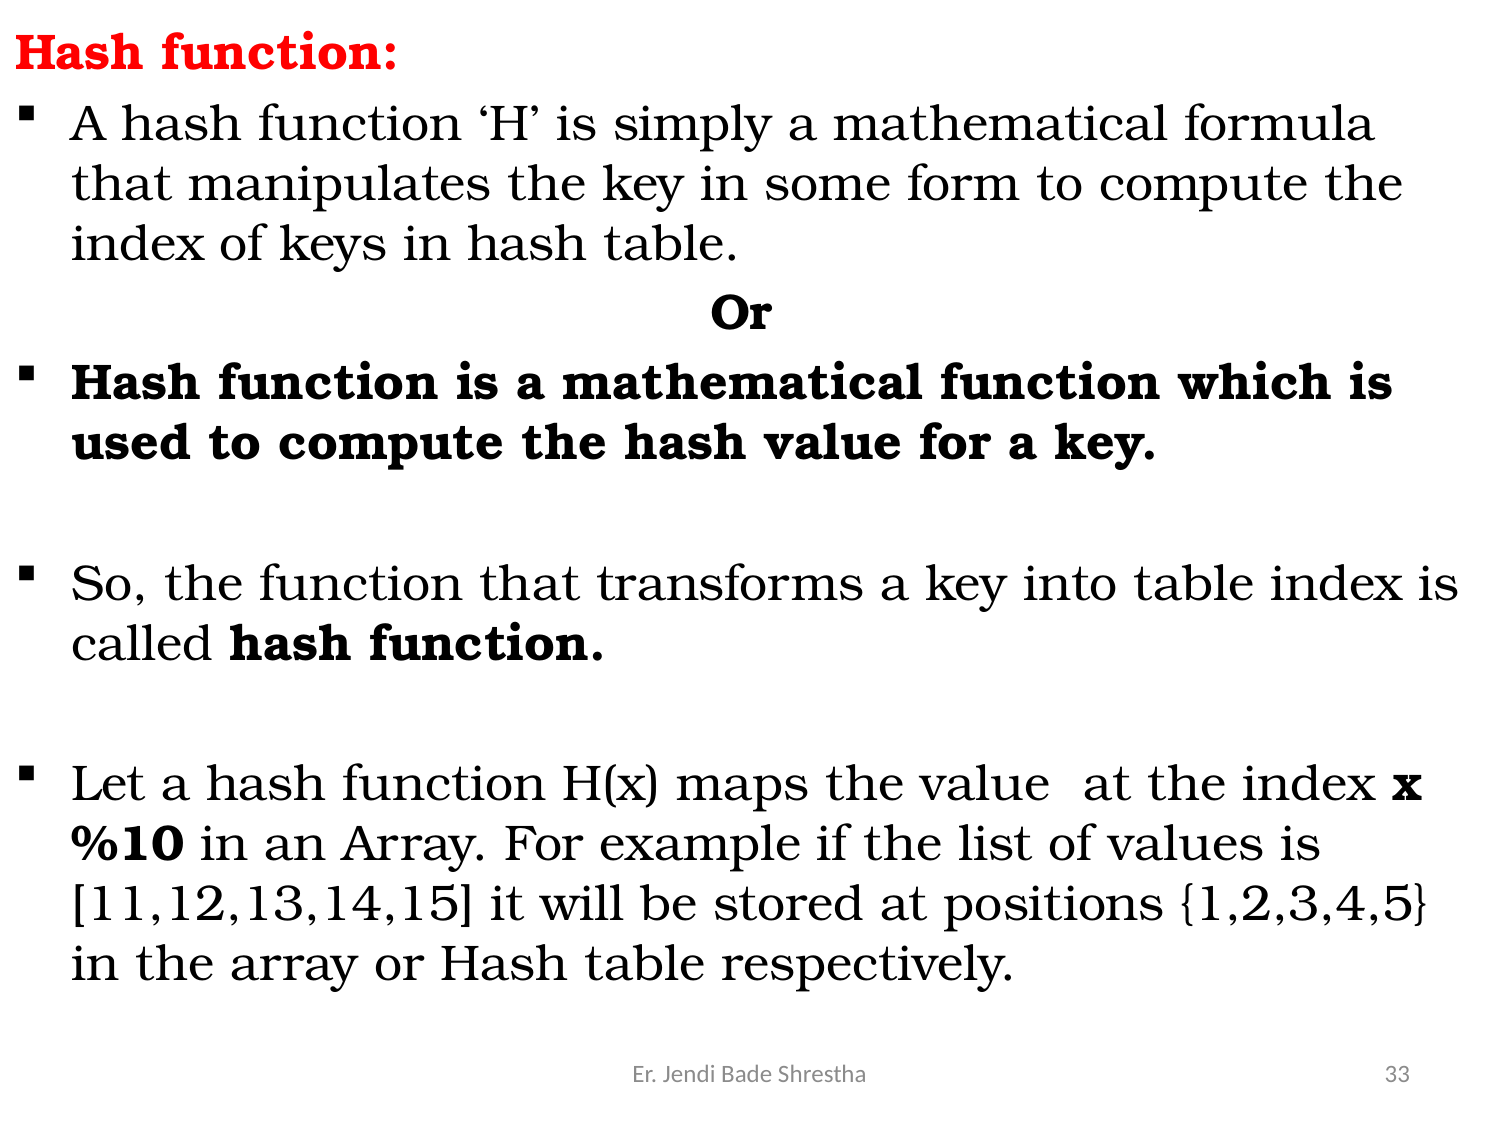

Hash function:
A hash function ‘H’ is simply a mathematical formula that manipulates the key in some form to compute the index of keys in hash table.
Or
Hash function is a mathematical function which is used to compute the hash value for a key.

So, the function that transforms a key into table index is called hash function.

Let a hash function H(x) maps the value  at the index x%10 in an Array. For example if the list of values is [11,12,13,14,15] it will be stored at positions {1,2,3,4,5} in the array or Hash table respectively.

Er. Jendi Bade Shrestha
33